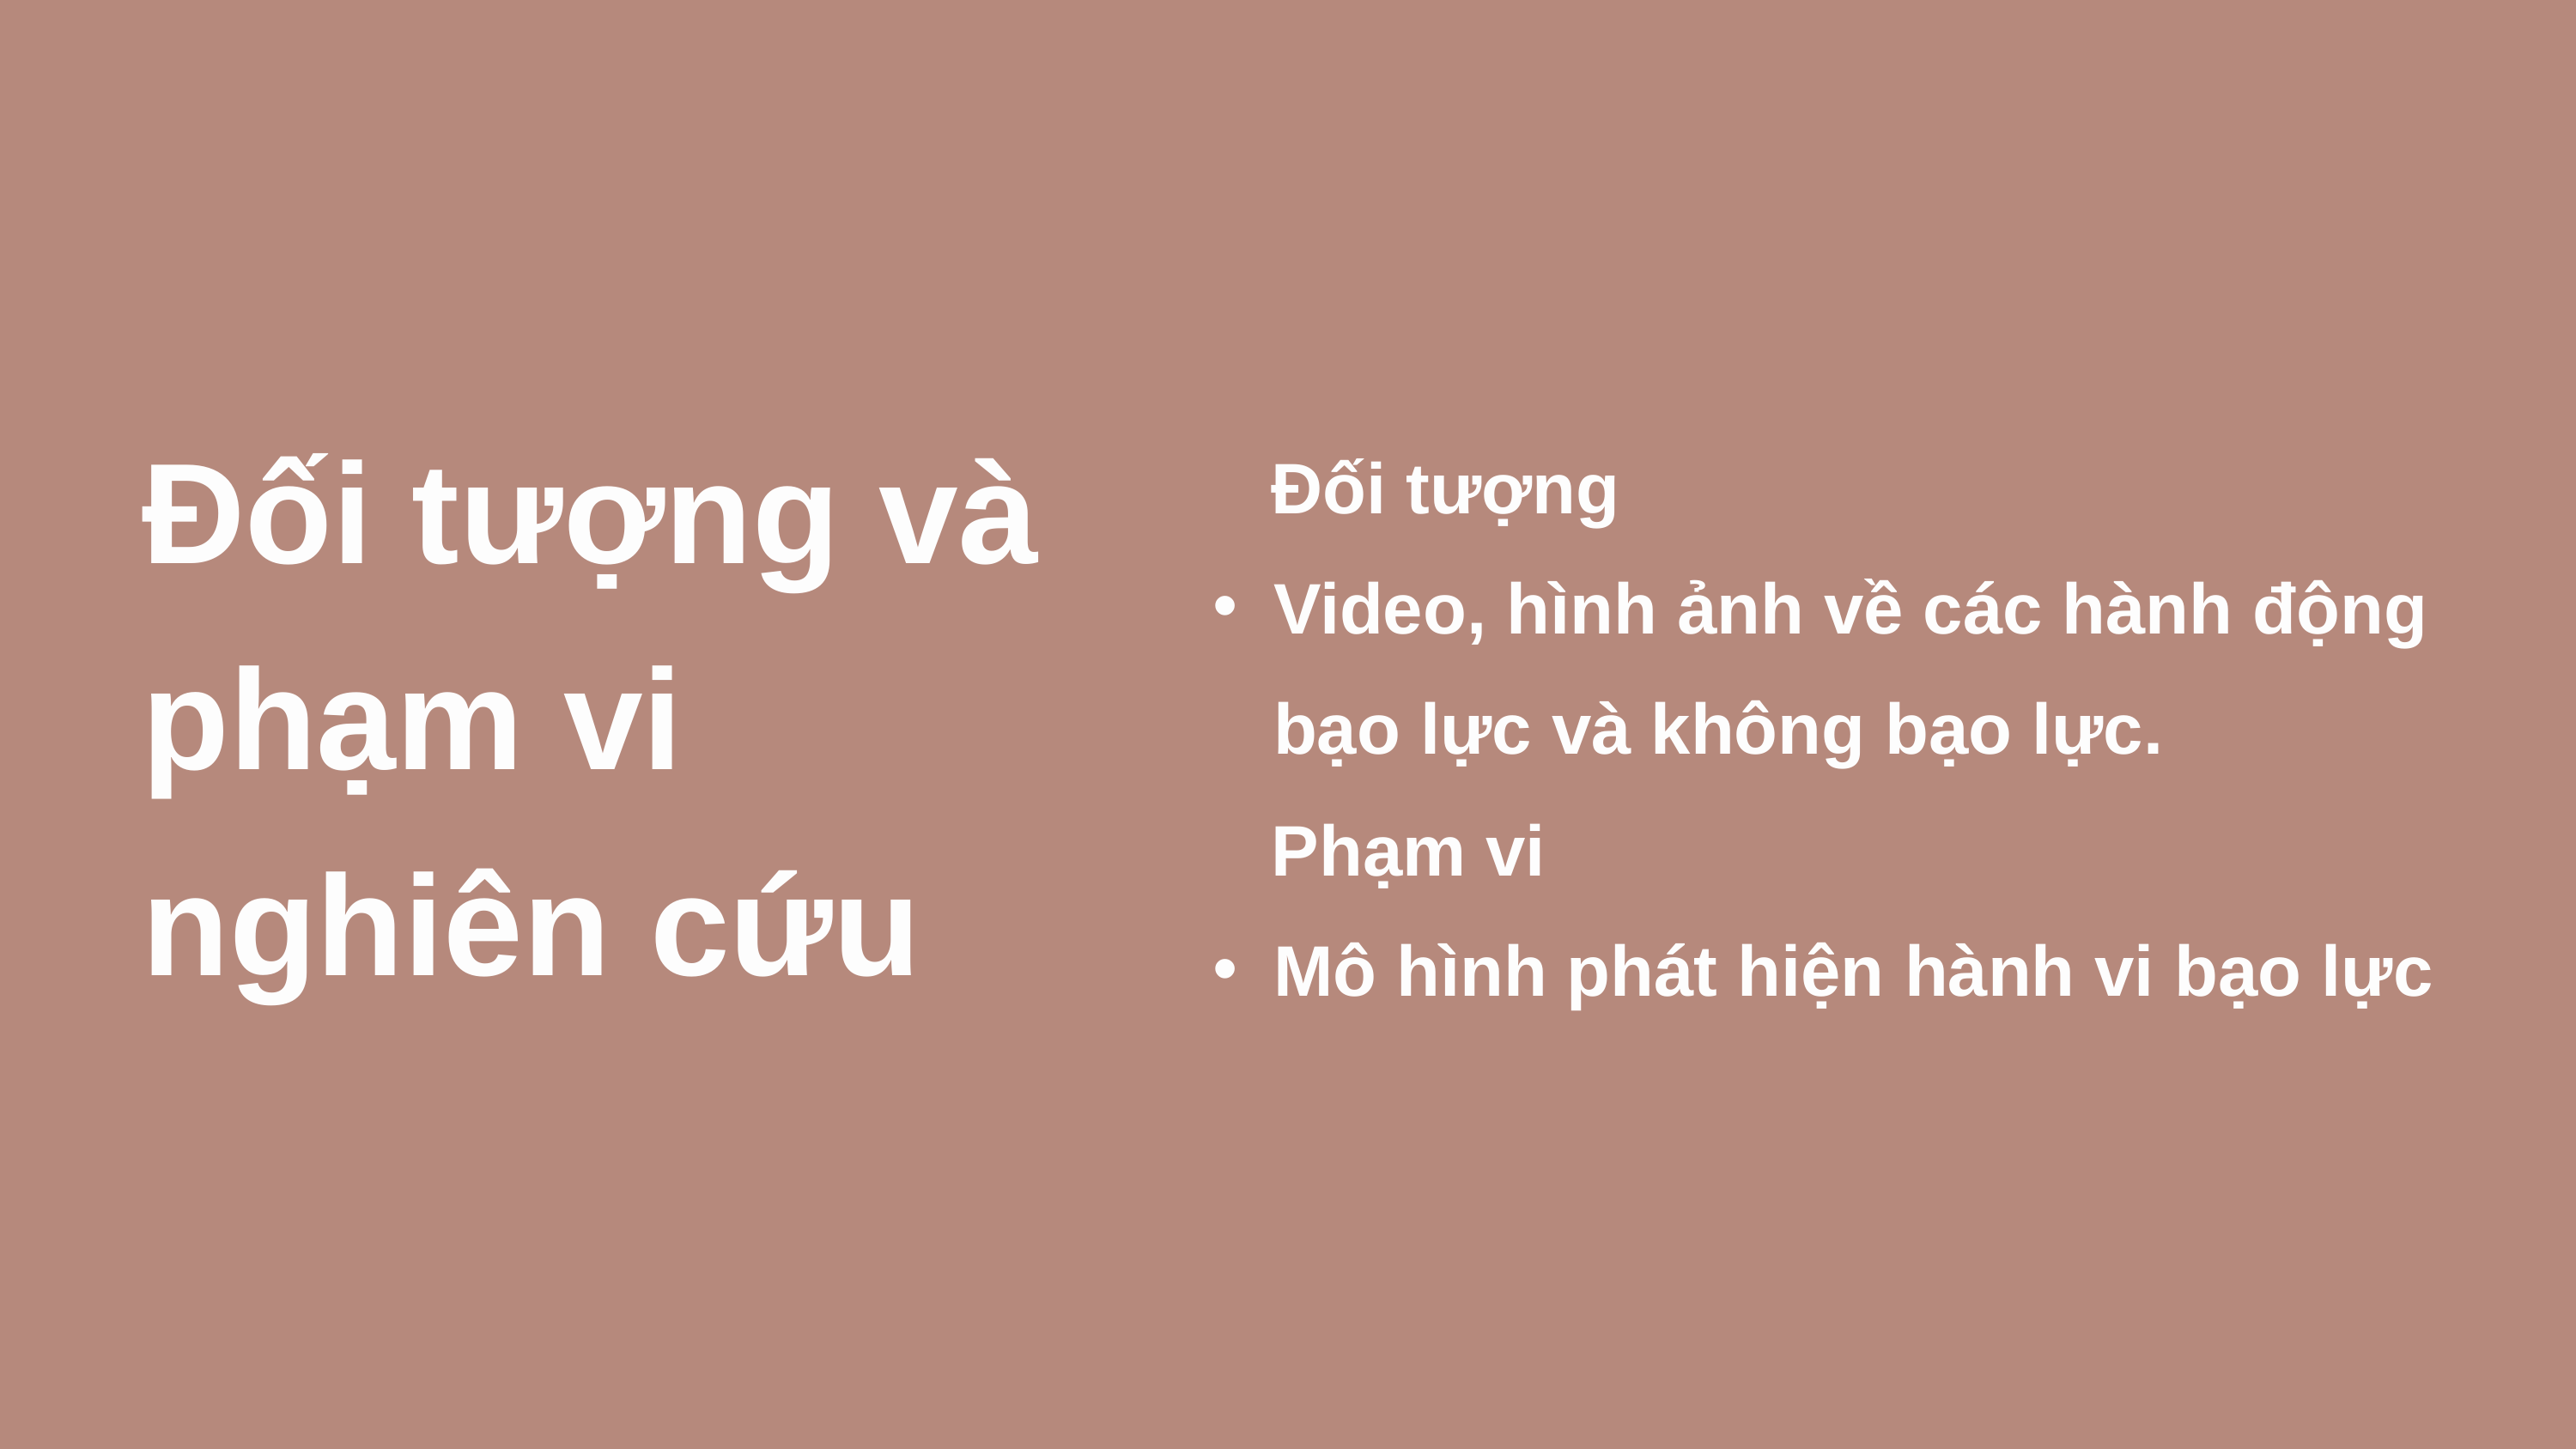

Đối tượng và phạm vi nghiên cứu
      Đối tượng
Video, hình ảnh về các hành động bạo lực và không bạo lực.​
      Phạm vi
Mô hình phát hiện hành vi bạo lực